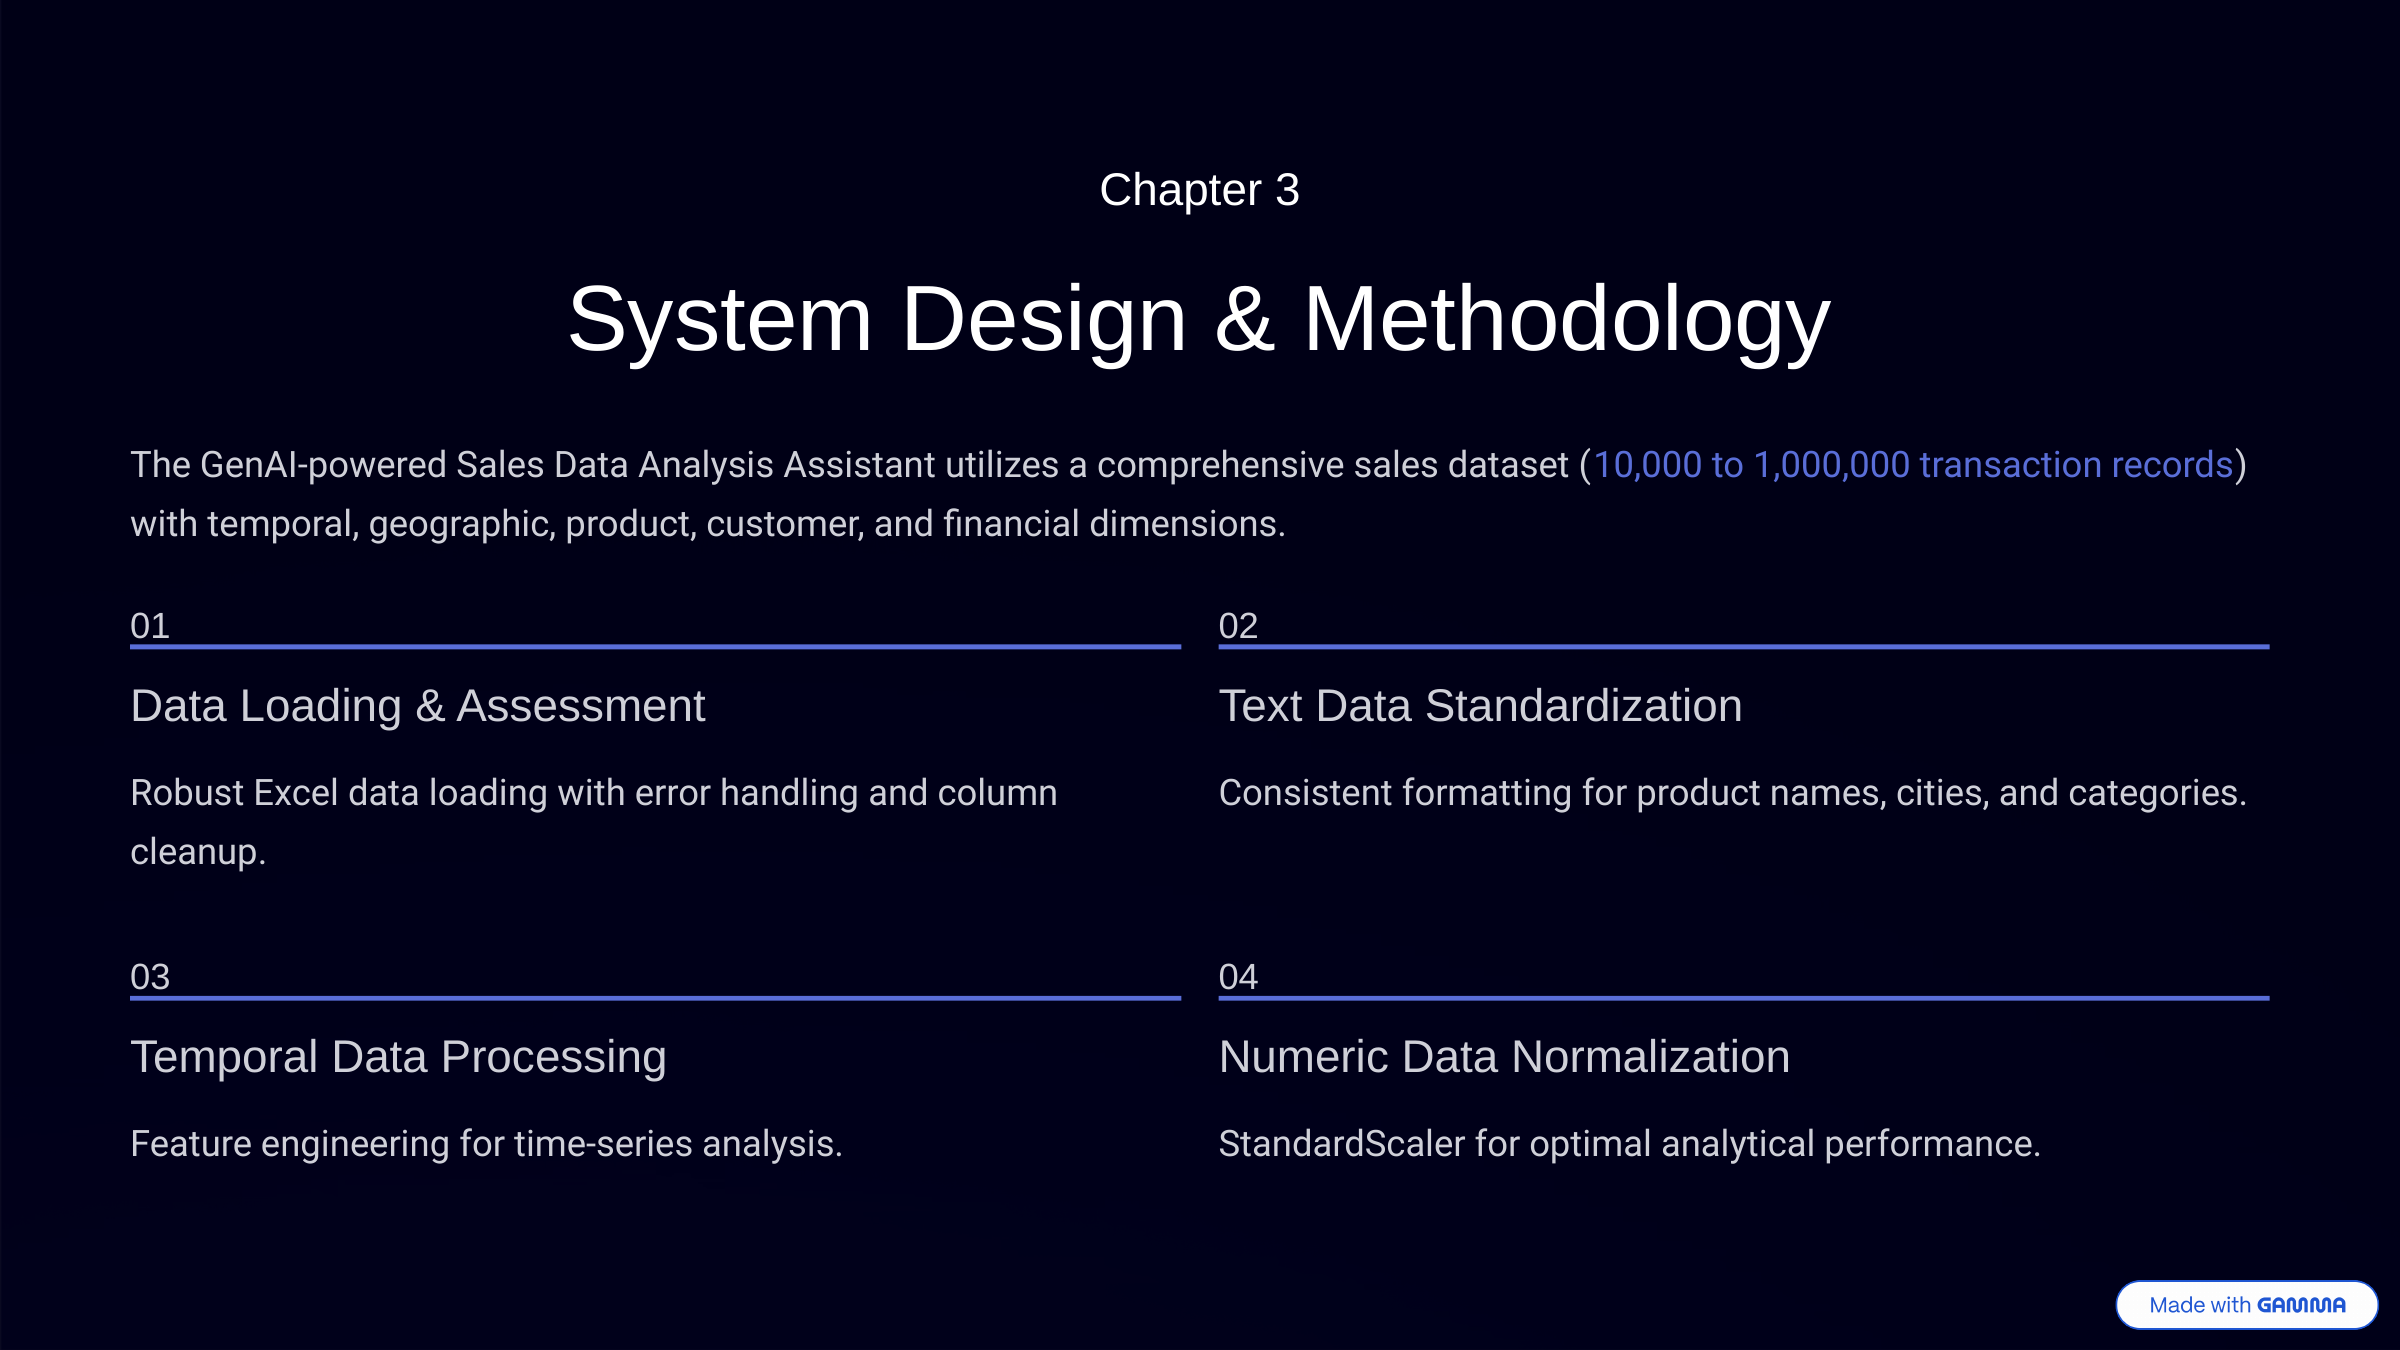

Chapter 3
System Design & Methodology
The GenAI-powered Sales Data Analysis Assistant utilizes a comprehensive sales dataset (10,000 to 1,000,000 transaction records) with temporal, geographic, product, customer, and financial dimensions.
01
02

Data Loading & Assessment
Text Data Standardization
Robust Excel data loading with error handling and column cleanup.
Consistent formatting for product names, cities, and categories.
03
04

Temporal Data Processing
Numeric Data Normalization
Feature engineering for time-series analysis.
StandardScaler for optimal analytical performance.